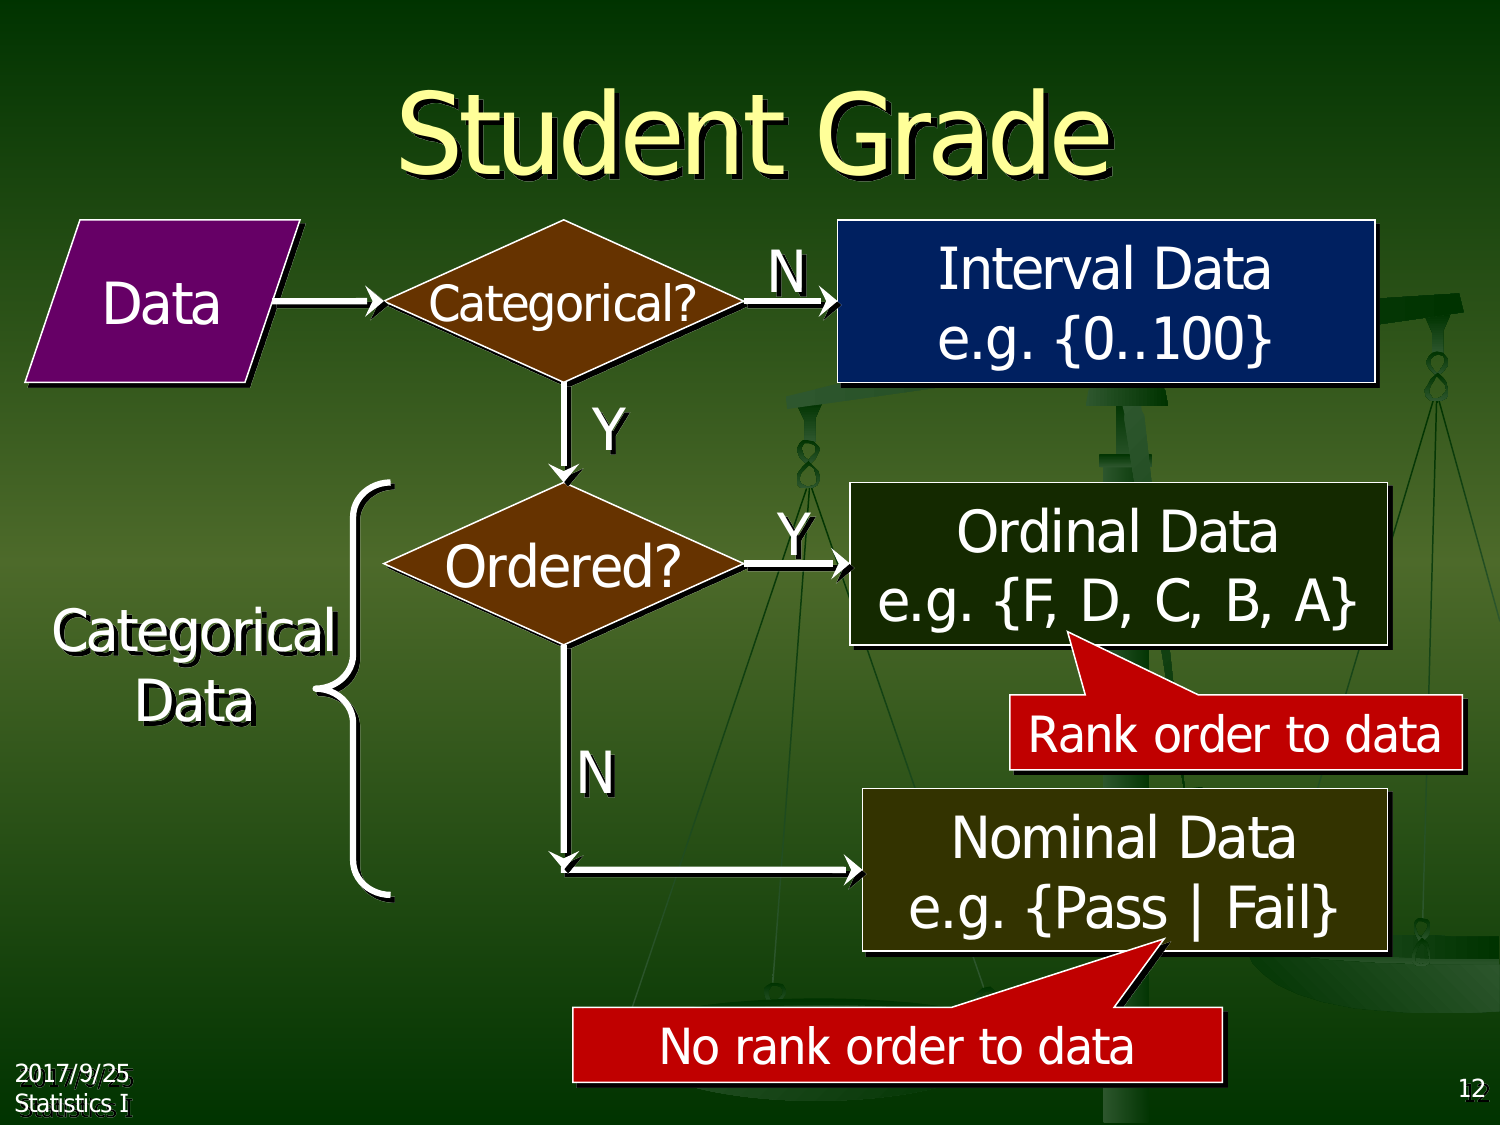

# Student Grade
Data
Categorical?
Interval Data
e.g. {0..100}
N
Y

Categorical Data
Ordered?
Ordinal Data
e.g. {F, D, C, B, A}
Y
N
Rank order to data
Nominal Data
e.g. {Pass | Fail}
No rank order to data
2017/9/25
Statistics I
12